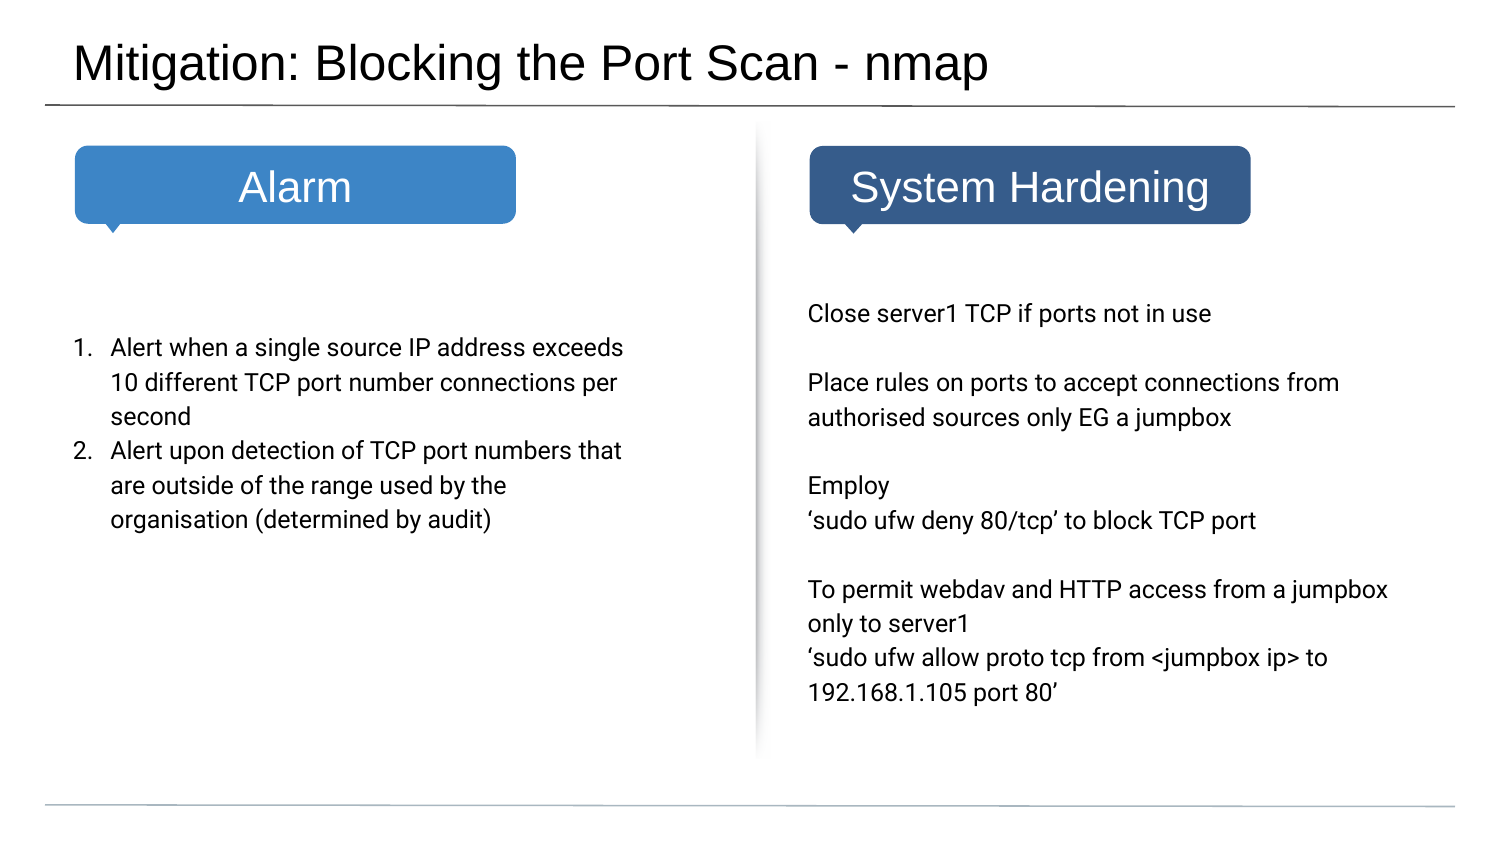

# Mitigation: Blocking the Port Scan - nmap

Alert when a single source IP address exceeds 10 different TCP port number connections per second
Alert upon detection of TCP port numbers that are outside of the range used by the organisation (determined by audit)

Close server1 TCP if ports not in use

Place rules on ports to accept connections from   authorised sources only EG a jumpbox

Employ
‘sudo ufw deny 80/tcp’ to block TCP port

To permit webdav and HTTP access from a jumpbox only to server1
‘sudo ufw allow proto tcp from <jumpbox ip> to 192.168.1.105 port 80’